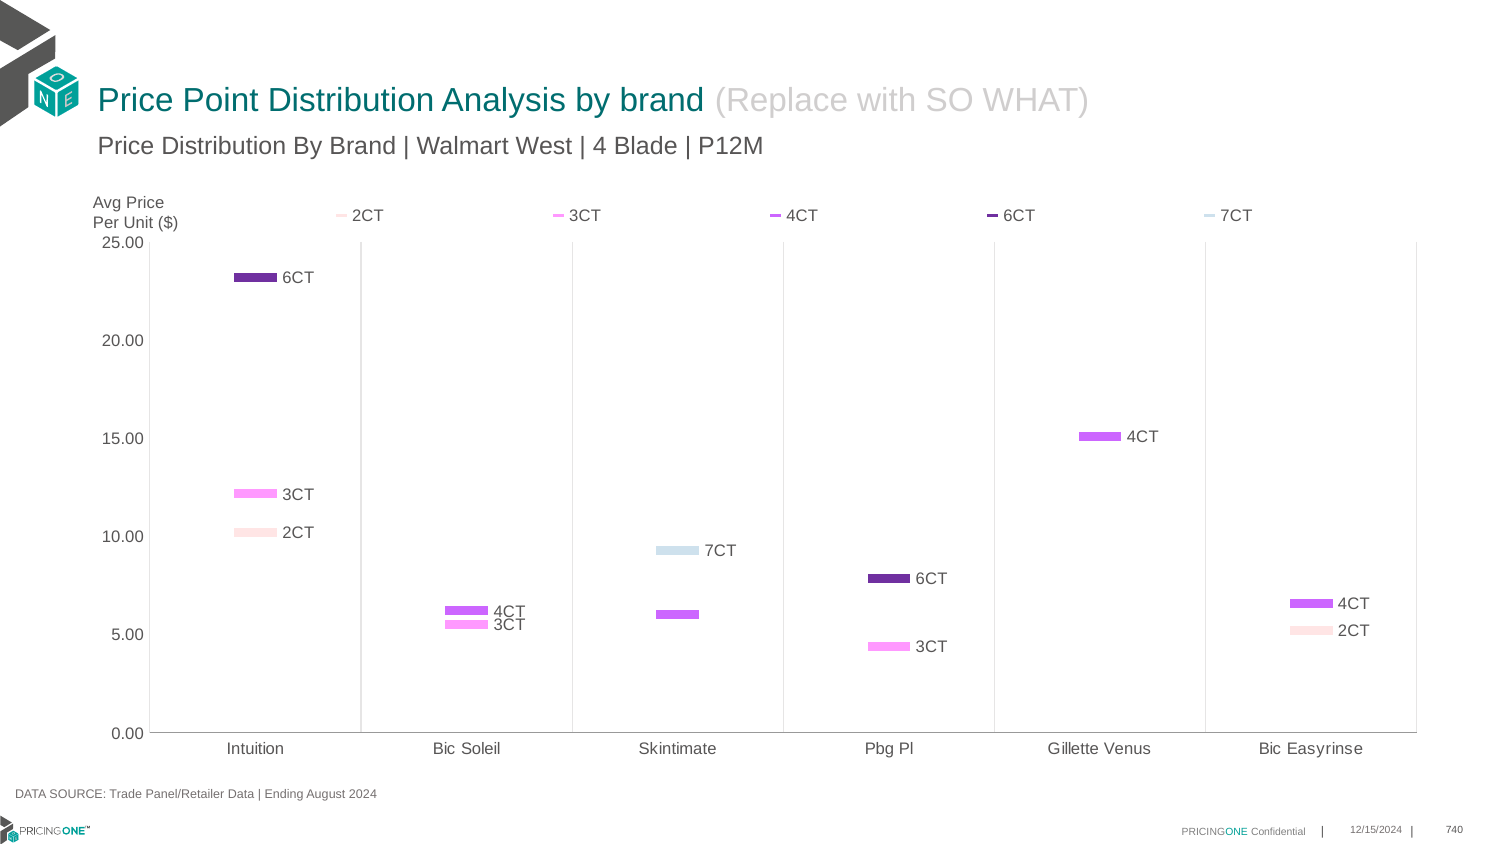

# Price Point Distribution Analysis by brand (Replace with SO WHAT)
Price Distribution By Brand | Walmart West | 4 Blade | P12M

### Chart

| Category | 2CT | 3CT | 4CT | 6CT | 7CT |
|---|---|---|---|---|---|
| Intuition | 10.189612113379557 | 12.172453182146862 | None | 23.189585028478437 | None |
| Bic Soleil | None | 5.523045048638348 | 6.213333867703344 | None | None |
| Skintimate | None | None | 6.01777453415418 | None | 9.29137184496779 |
| Pbg Pl | None | 4.406689711815302 | None | 7.857901531600258 | None |
| Gillette Venus | None | None | 15.088097469540768 | None | None |
| Bic Easyrinse | 5.206727743198825 | None | 6.582910790682934 | None | None |
Avg Price
Per Unit ($)
DATA SOURCE: Trade Panel/Retailer Data | Ending August 2024
12/15/2024
740